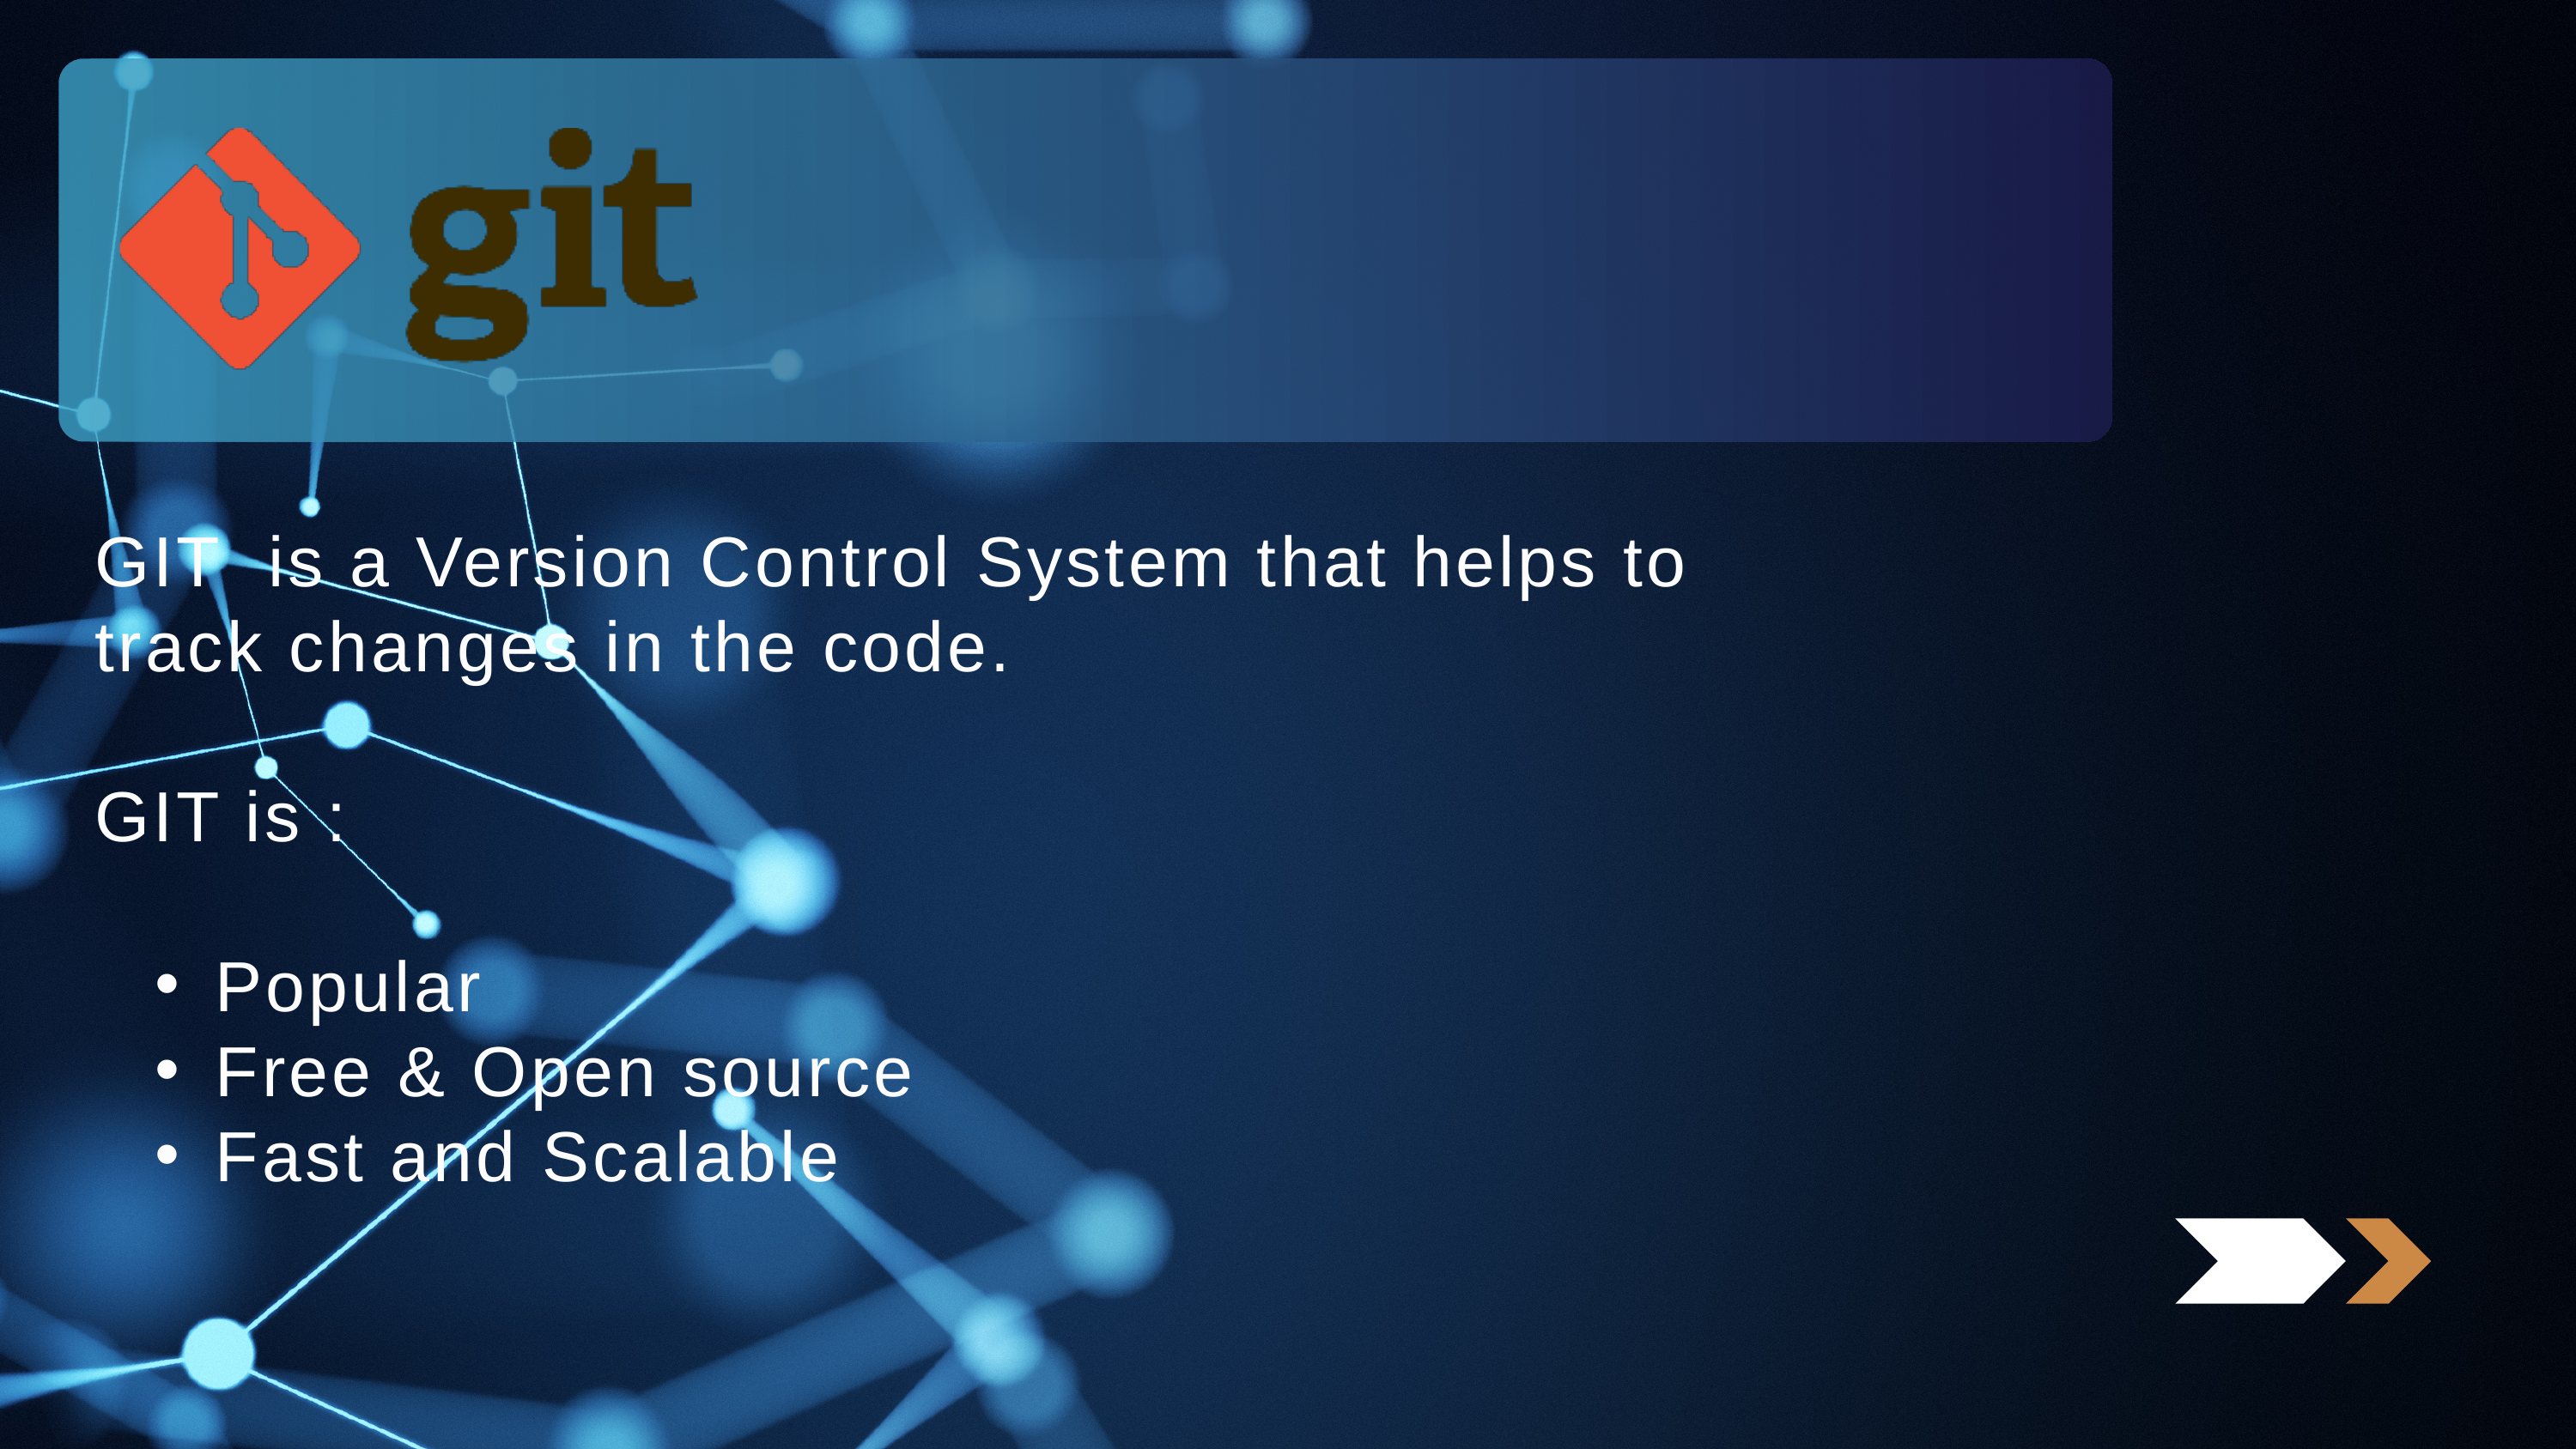

GIT  is a Version Control System that helps to track changes in the code.

GIT is :

Popular
Free & Open source
Fast and Scalable